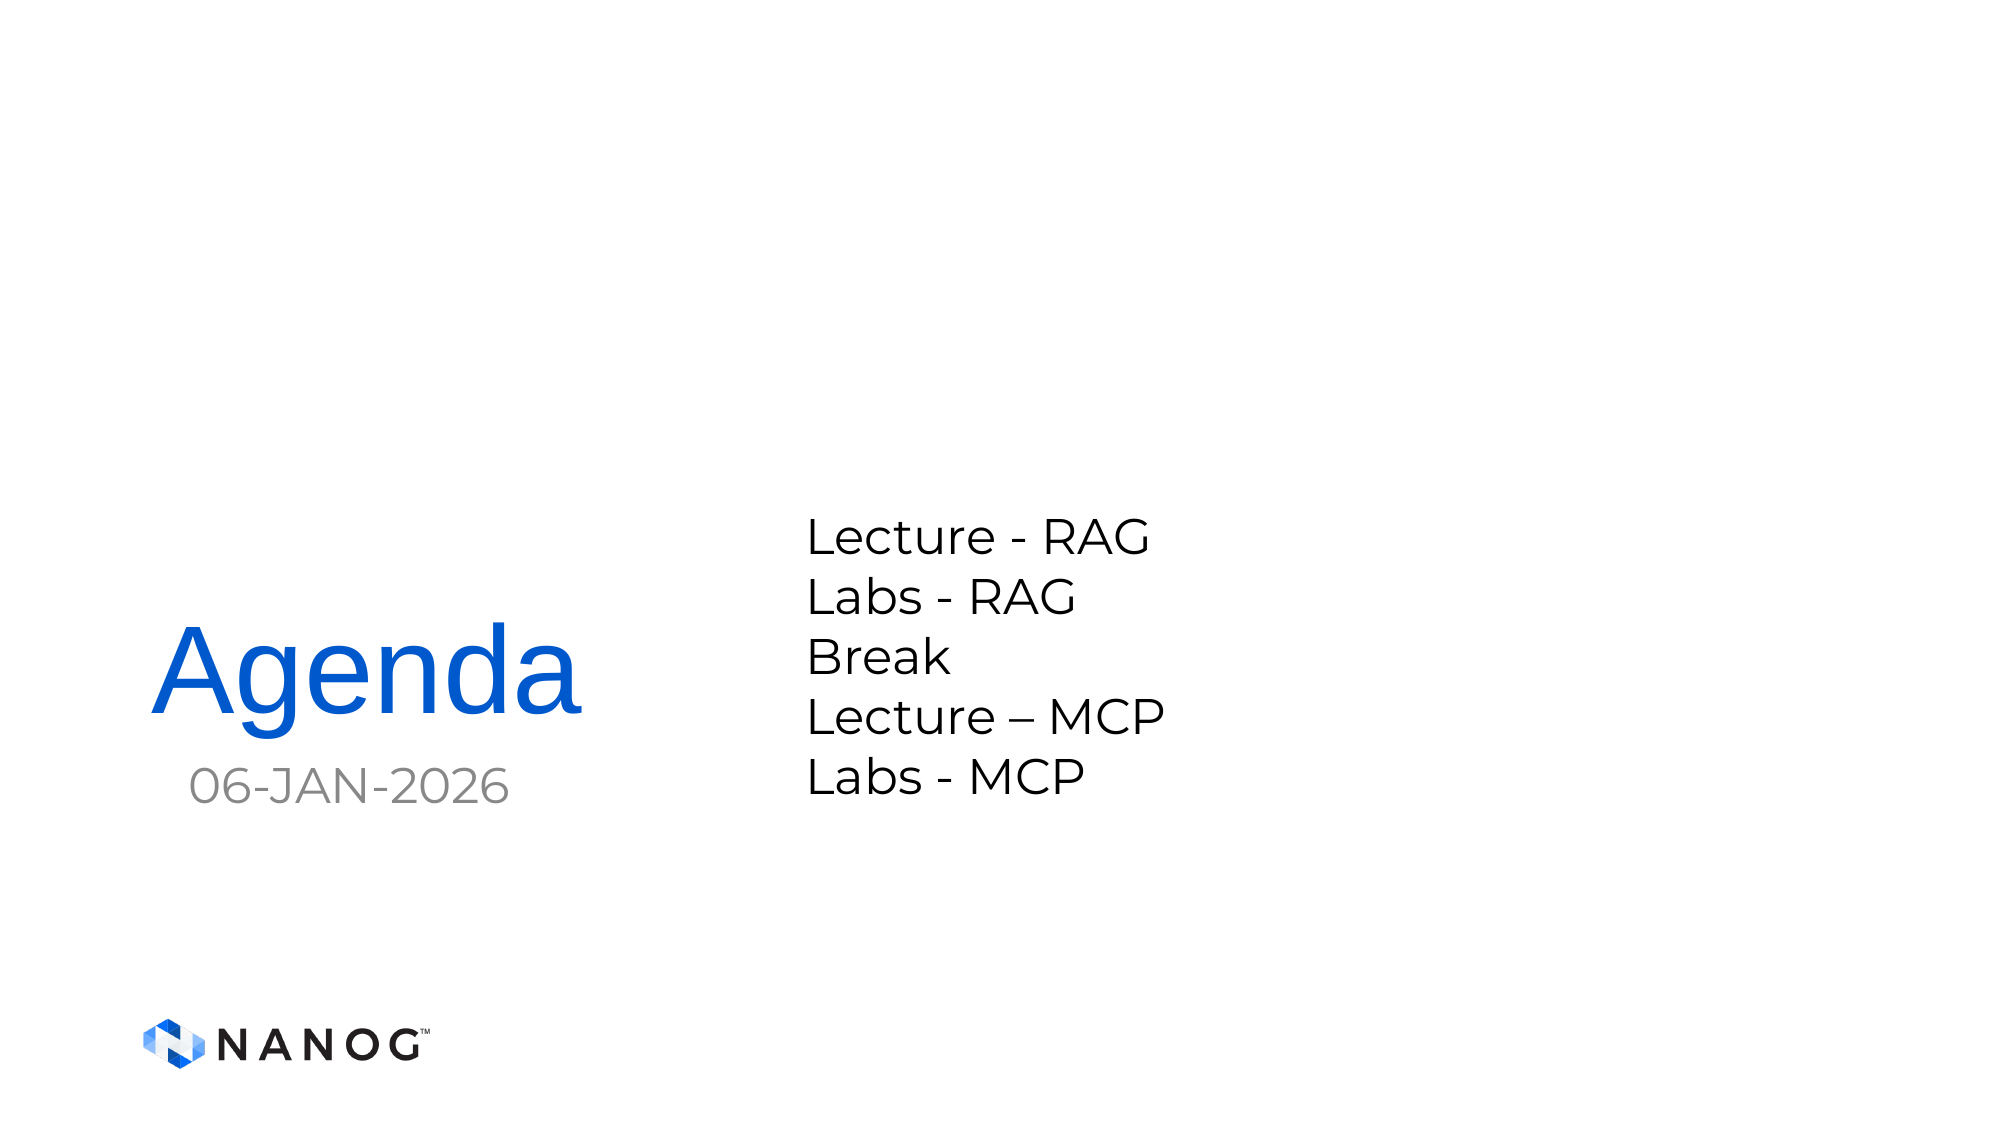

# Agenda

Lecture - RAG 
Labs - RAG 
Break  
Lecture – MCP
Labs - MCP

06-JAN-2026